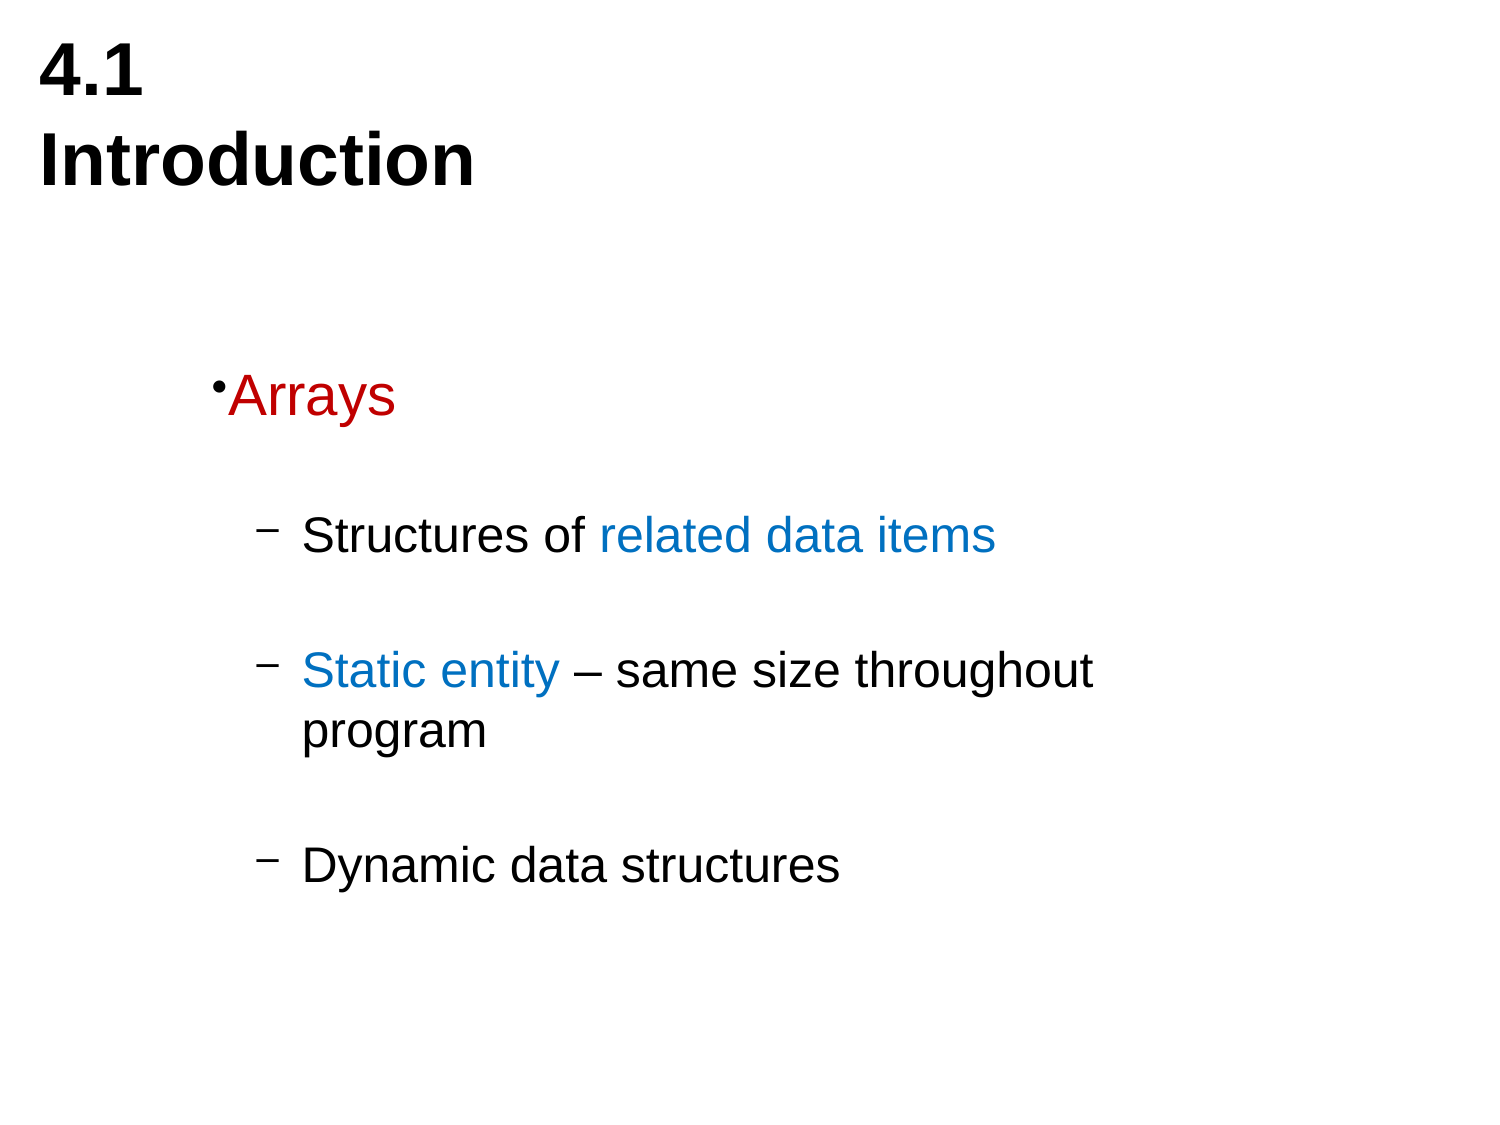

# 4.1 Introduction
Arrays
Structures of related data items
Static entity – same size throughout program
Dynamic data structures